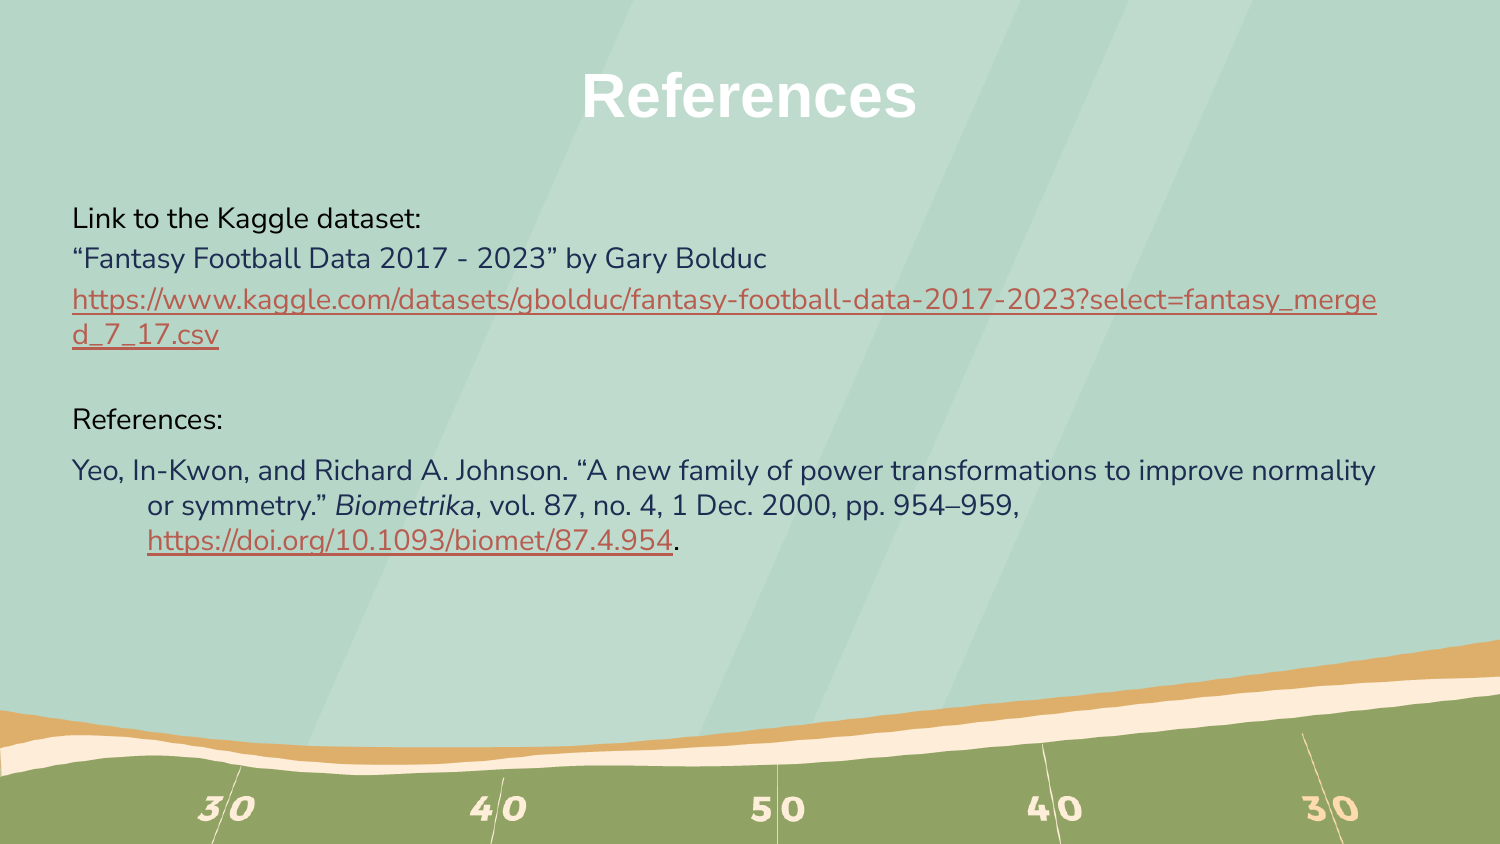

# References

Link to the Kaggle dataset:
“Fantasy Football Data 2017 - 2023” by Gary Bolduc https://www.kaggle.com/datasets/gbolduc/fantasy-football-data-2017-2023?select=fantasy_merged_7_17.csv

References:
Yeo, In‐Kwon, and Richard A. Johnson. “A new family of power transformations to improve normality or symmetry.” Biometrika, vol. 87, no. 4, 1 Dec. 2000, pp. 954–959, https://doi.org/10.1093/biomet/87.4.954.